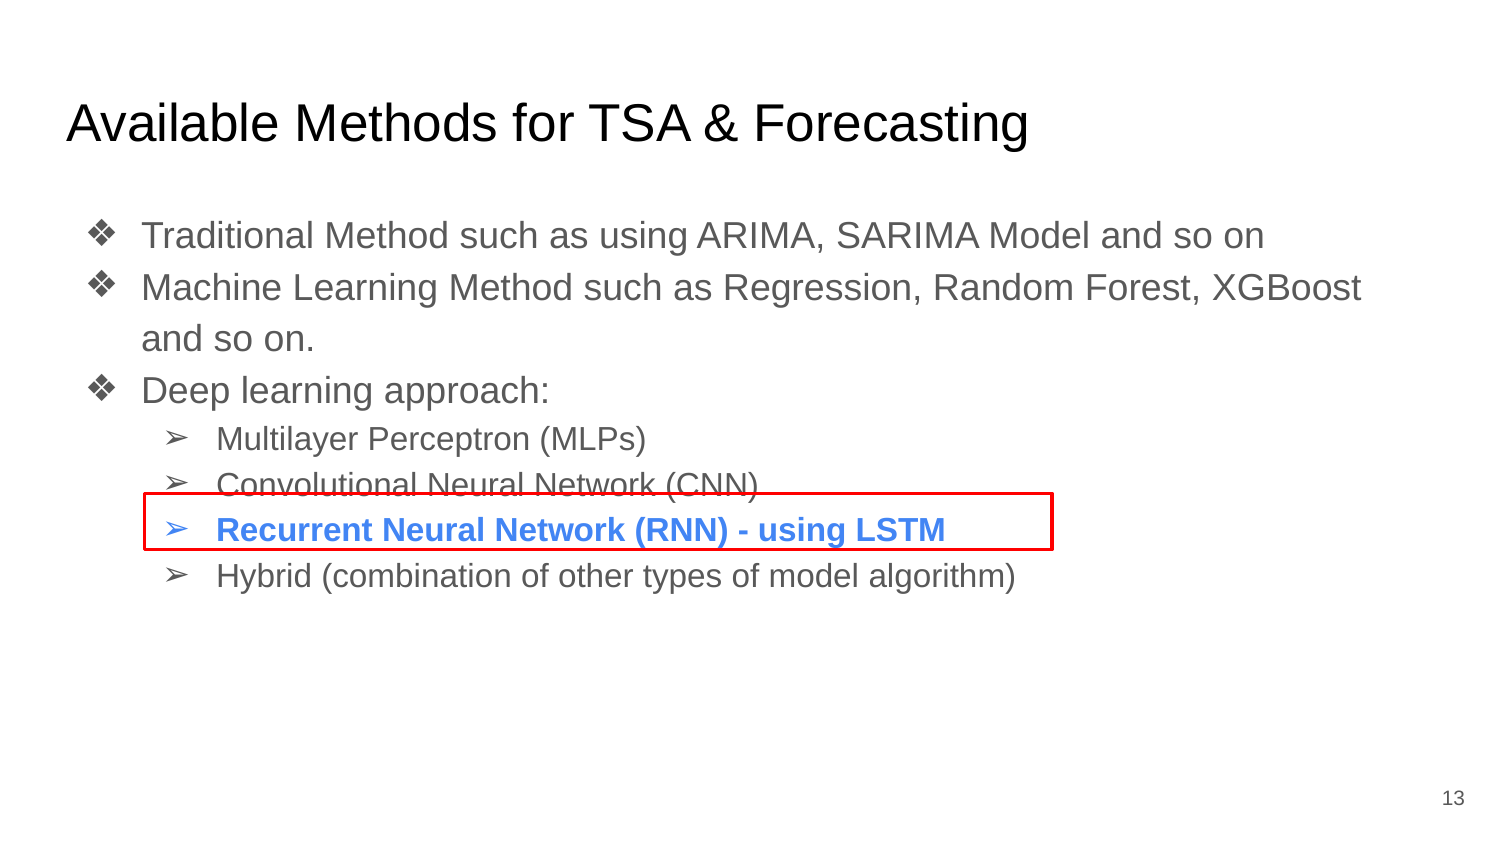

# Available Methods for TSA & Forecasting
Traditional Method such as using ARIMA, SARIMA Model and so on
Machine Learning Method such as Regression, Random Forest, XGBoost and so on.
Deep learning approach:
Multilayer Perceptron (MLPs)
Convolutional Neural Network (CNN)
Recurrent Neural Network (RNN) - using LSTM
Hybrid (combination of other types of model algorithm)

13